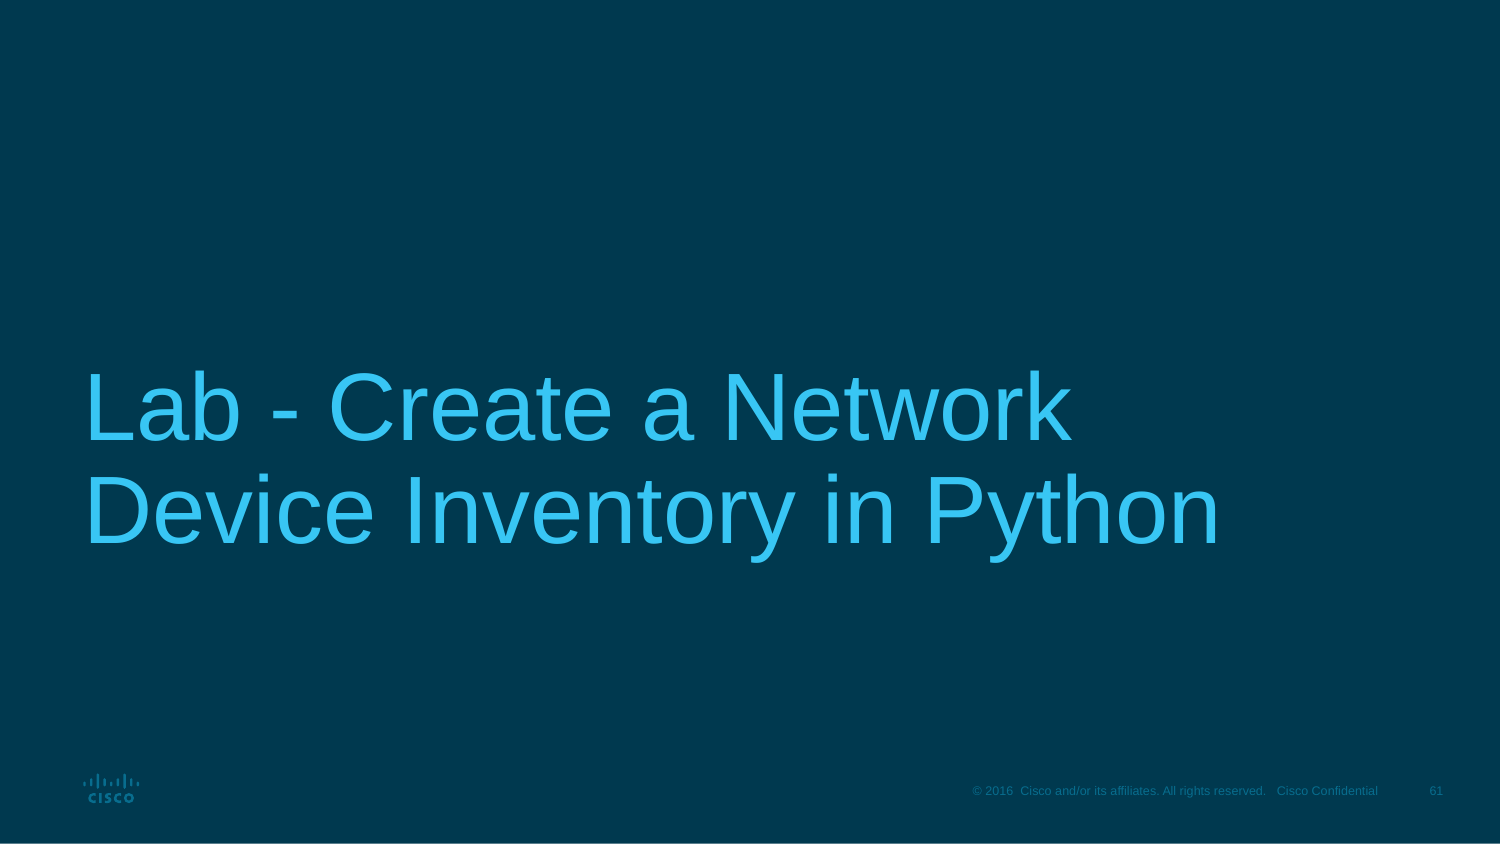

# Lab - Create a Network Device Inventory in Python